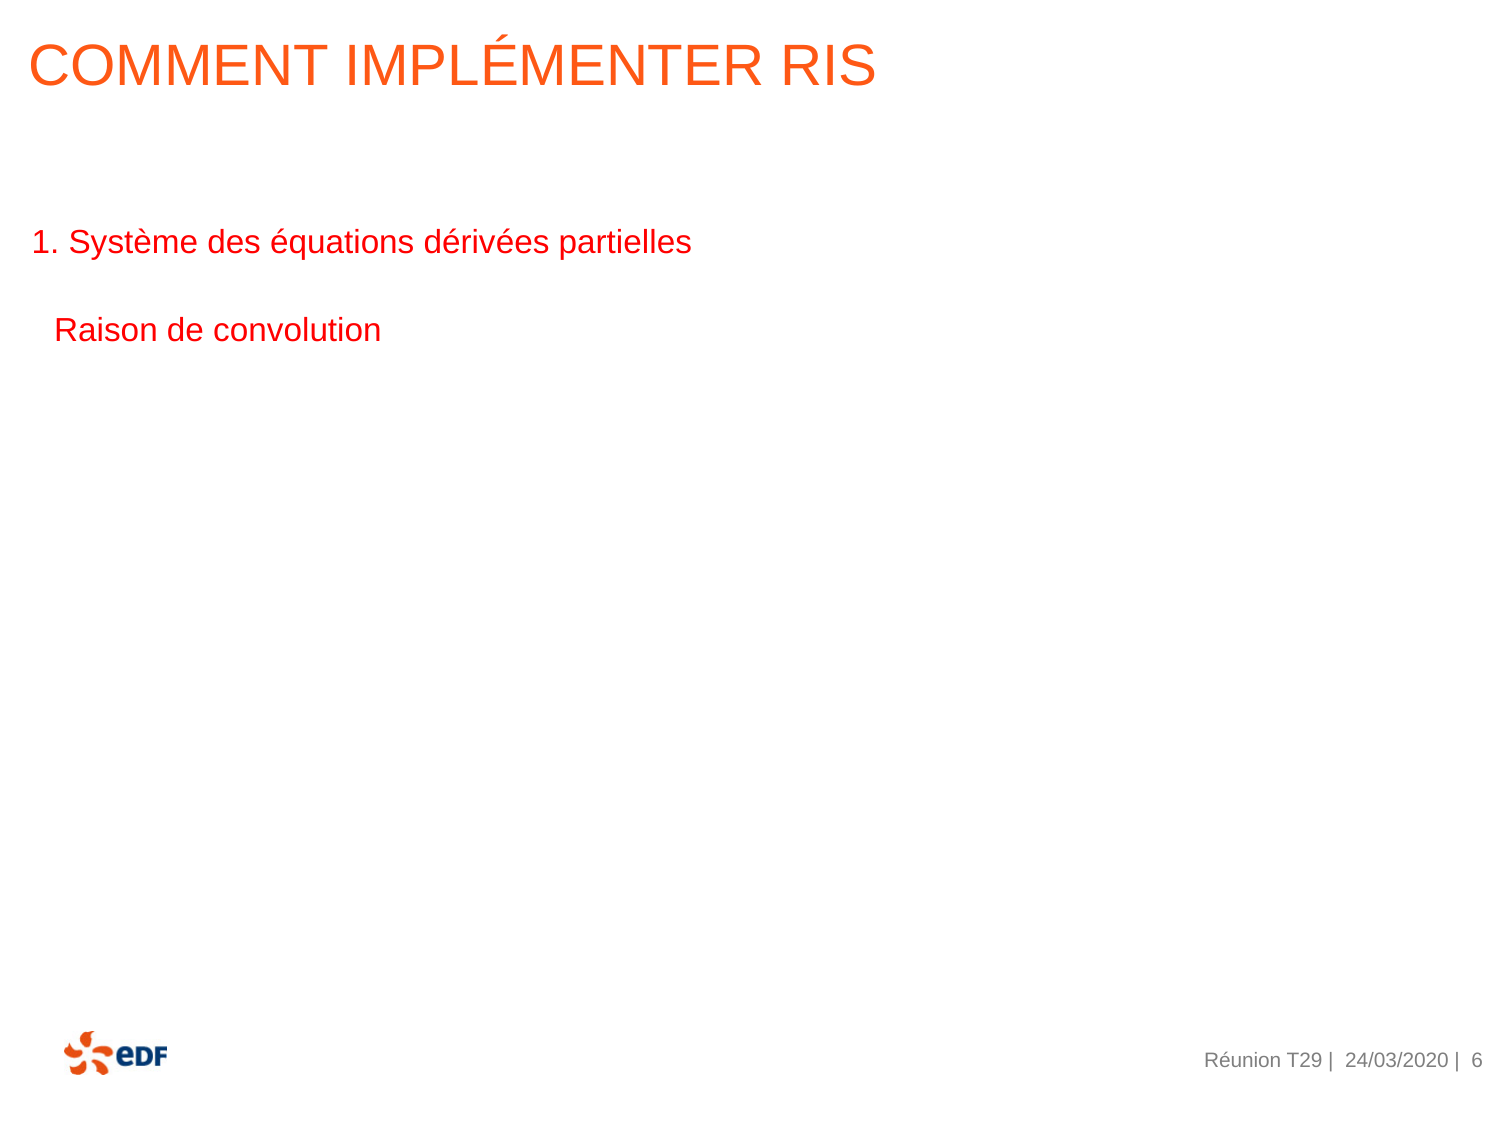

Comment implémenter RIS
1. Système des équations dérivées partielles
Raison de convolution